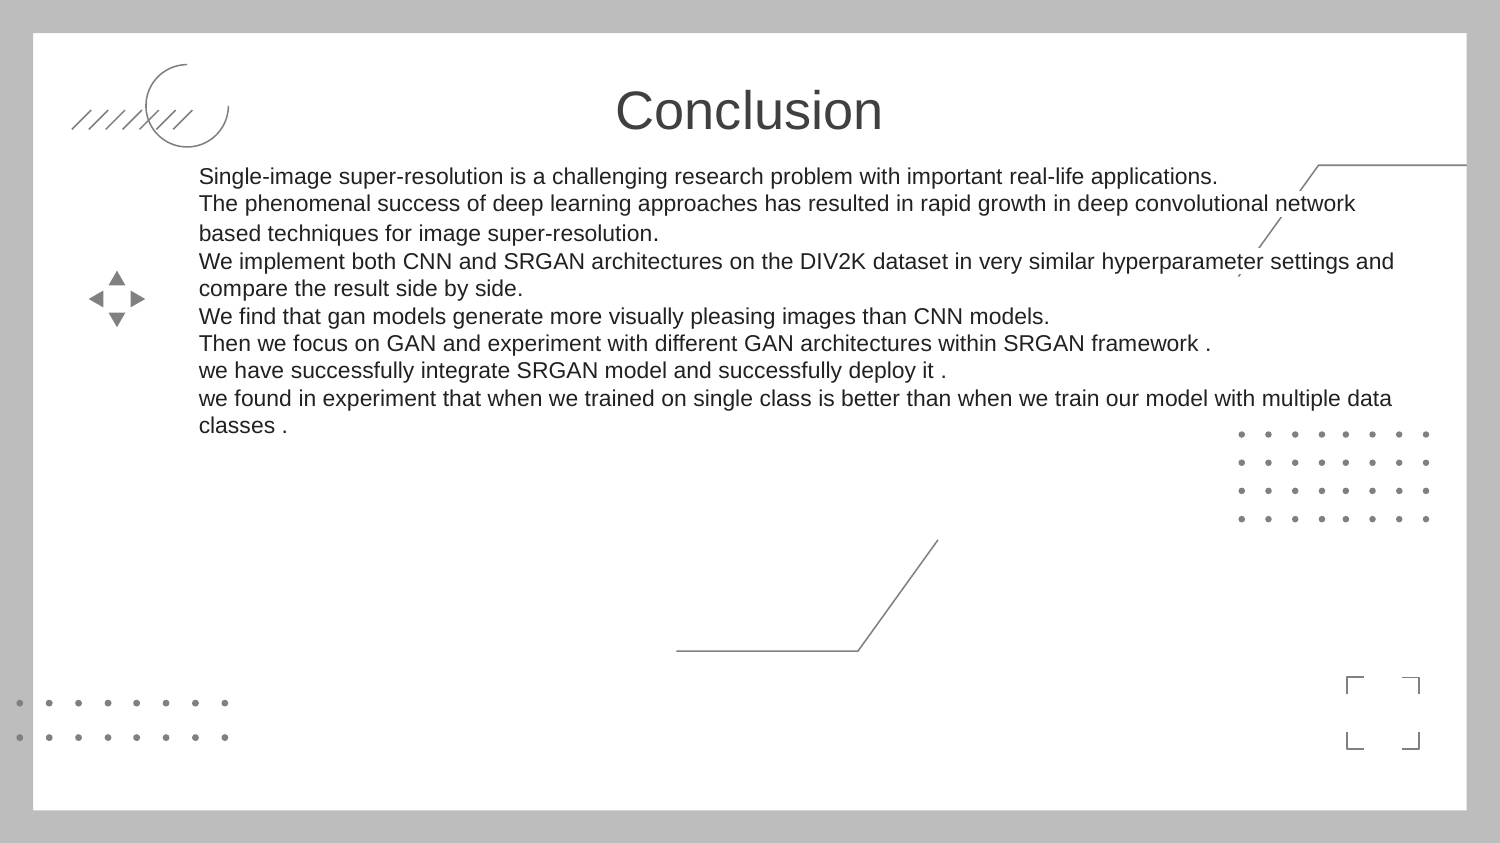

# Conclusion
Single-image super-resolution is a challenging research problem with important real-life applications.
The phenomenal success of deep learning approaches has resulted in rapid growth in deep convolutional network based techniques for image super-resolution.
We implement both CNN and SRGAN architectures on the DIV2K dataset in very similar hyperparameter settings and compare the result side by side.
We find that gan models generate more visually pleasing images than CNN models.
Then we focus on GAN and experiment with different GAN architectures within SRGAN framework .
we have successfully integrate SRGAN model and successfully deploy it .
we found in experiment that when we trained on single class is better than when we train our model with multiple data classes .